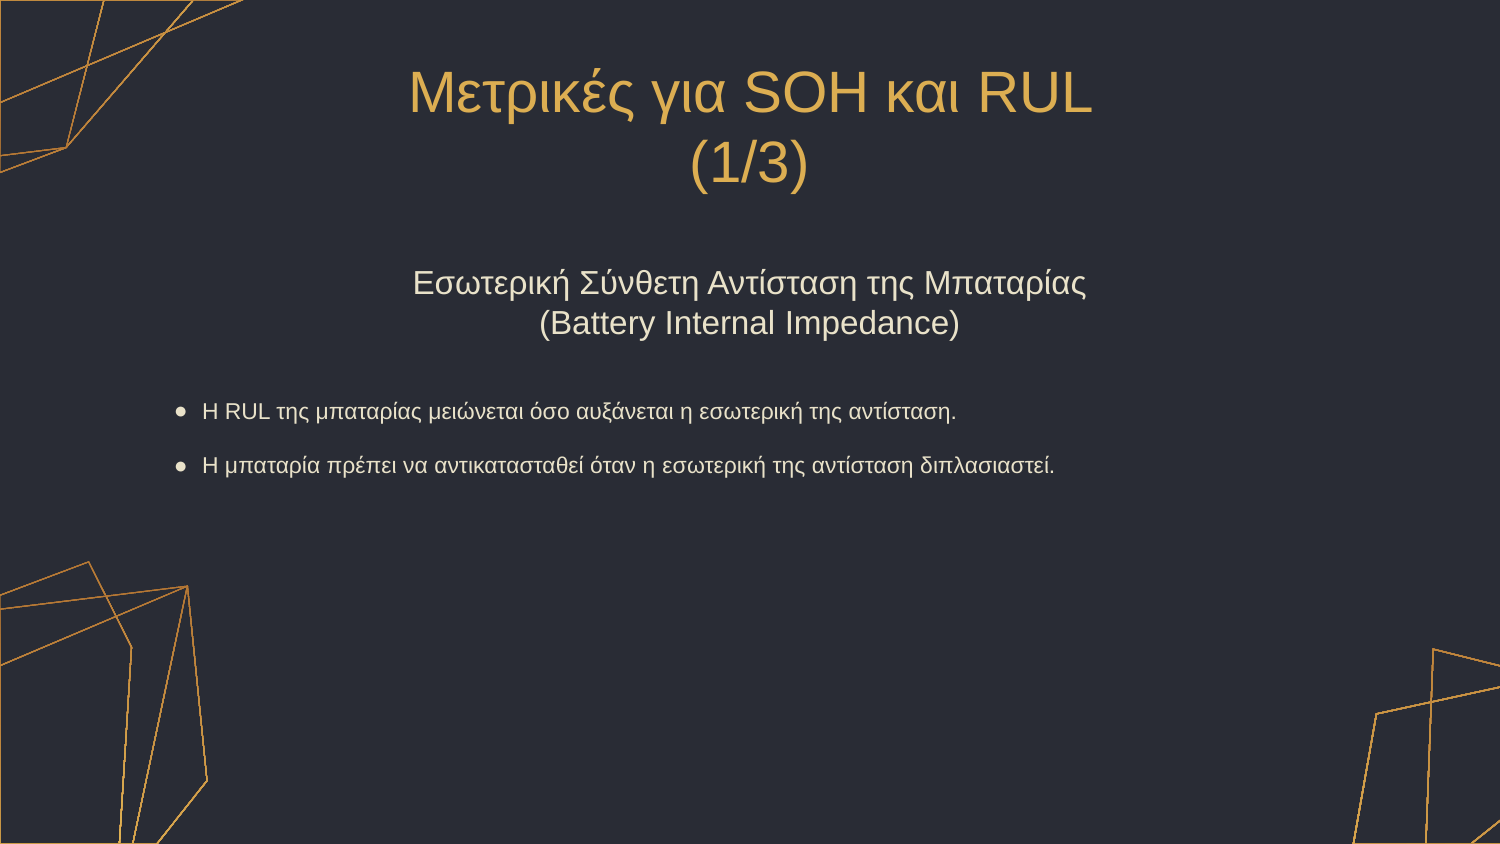

# Μετρικές για SOH και RUL (1/3)
Εσωτερική Σύνθετη Αντίσταση της Μπαταρίας
(Battery Internal Impedance)

Η RUL της μπαταρίας μειώνεται όσο αυξάνεται η εσωτερική της αντίσταση.

Η μπαταρία πρέπει να αντικατασταθεί όταν η εσωτερική της αντίσταση διπλασιαστεί.